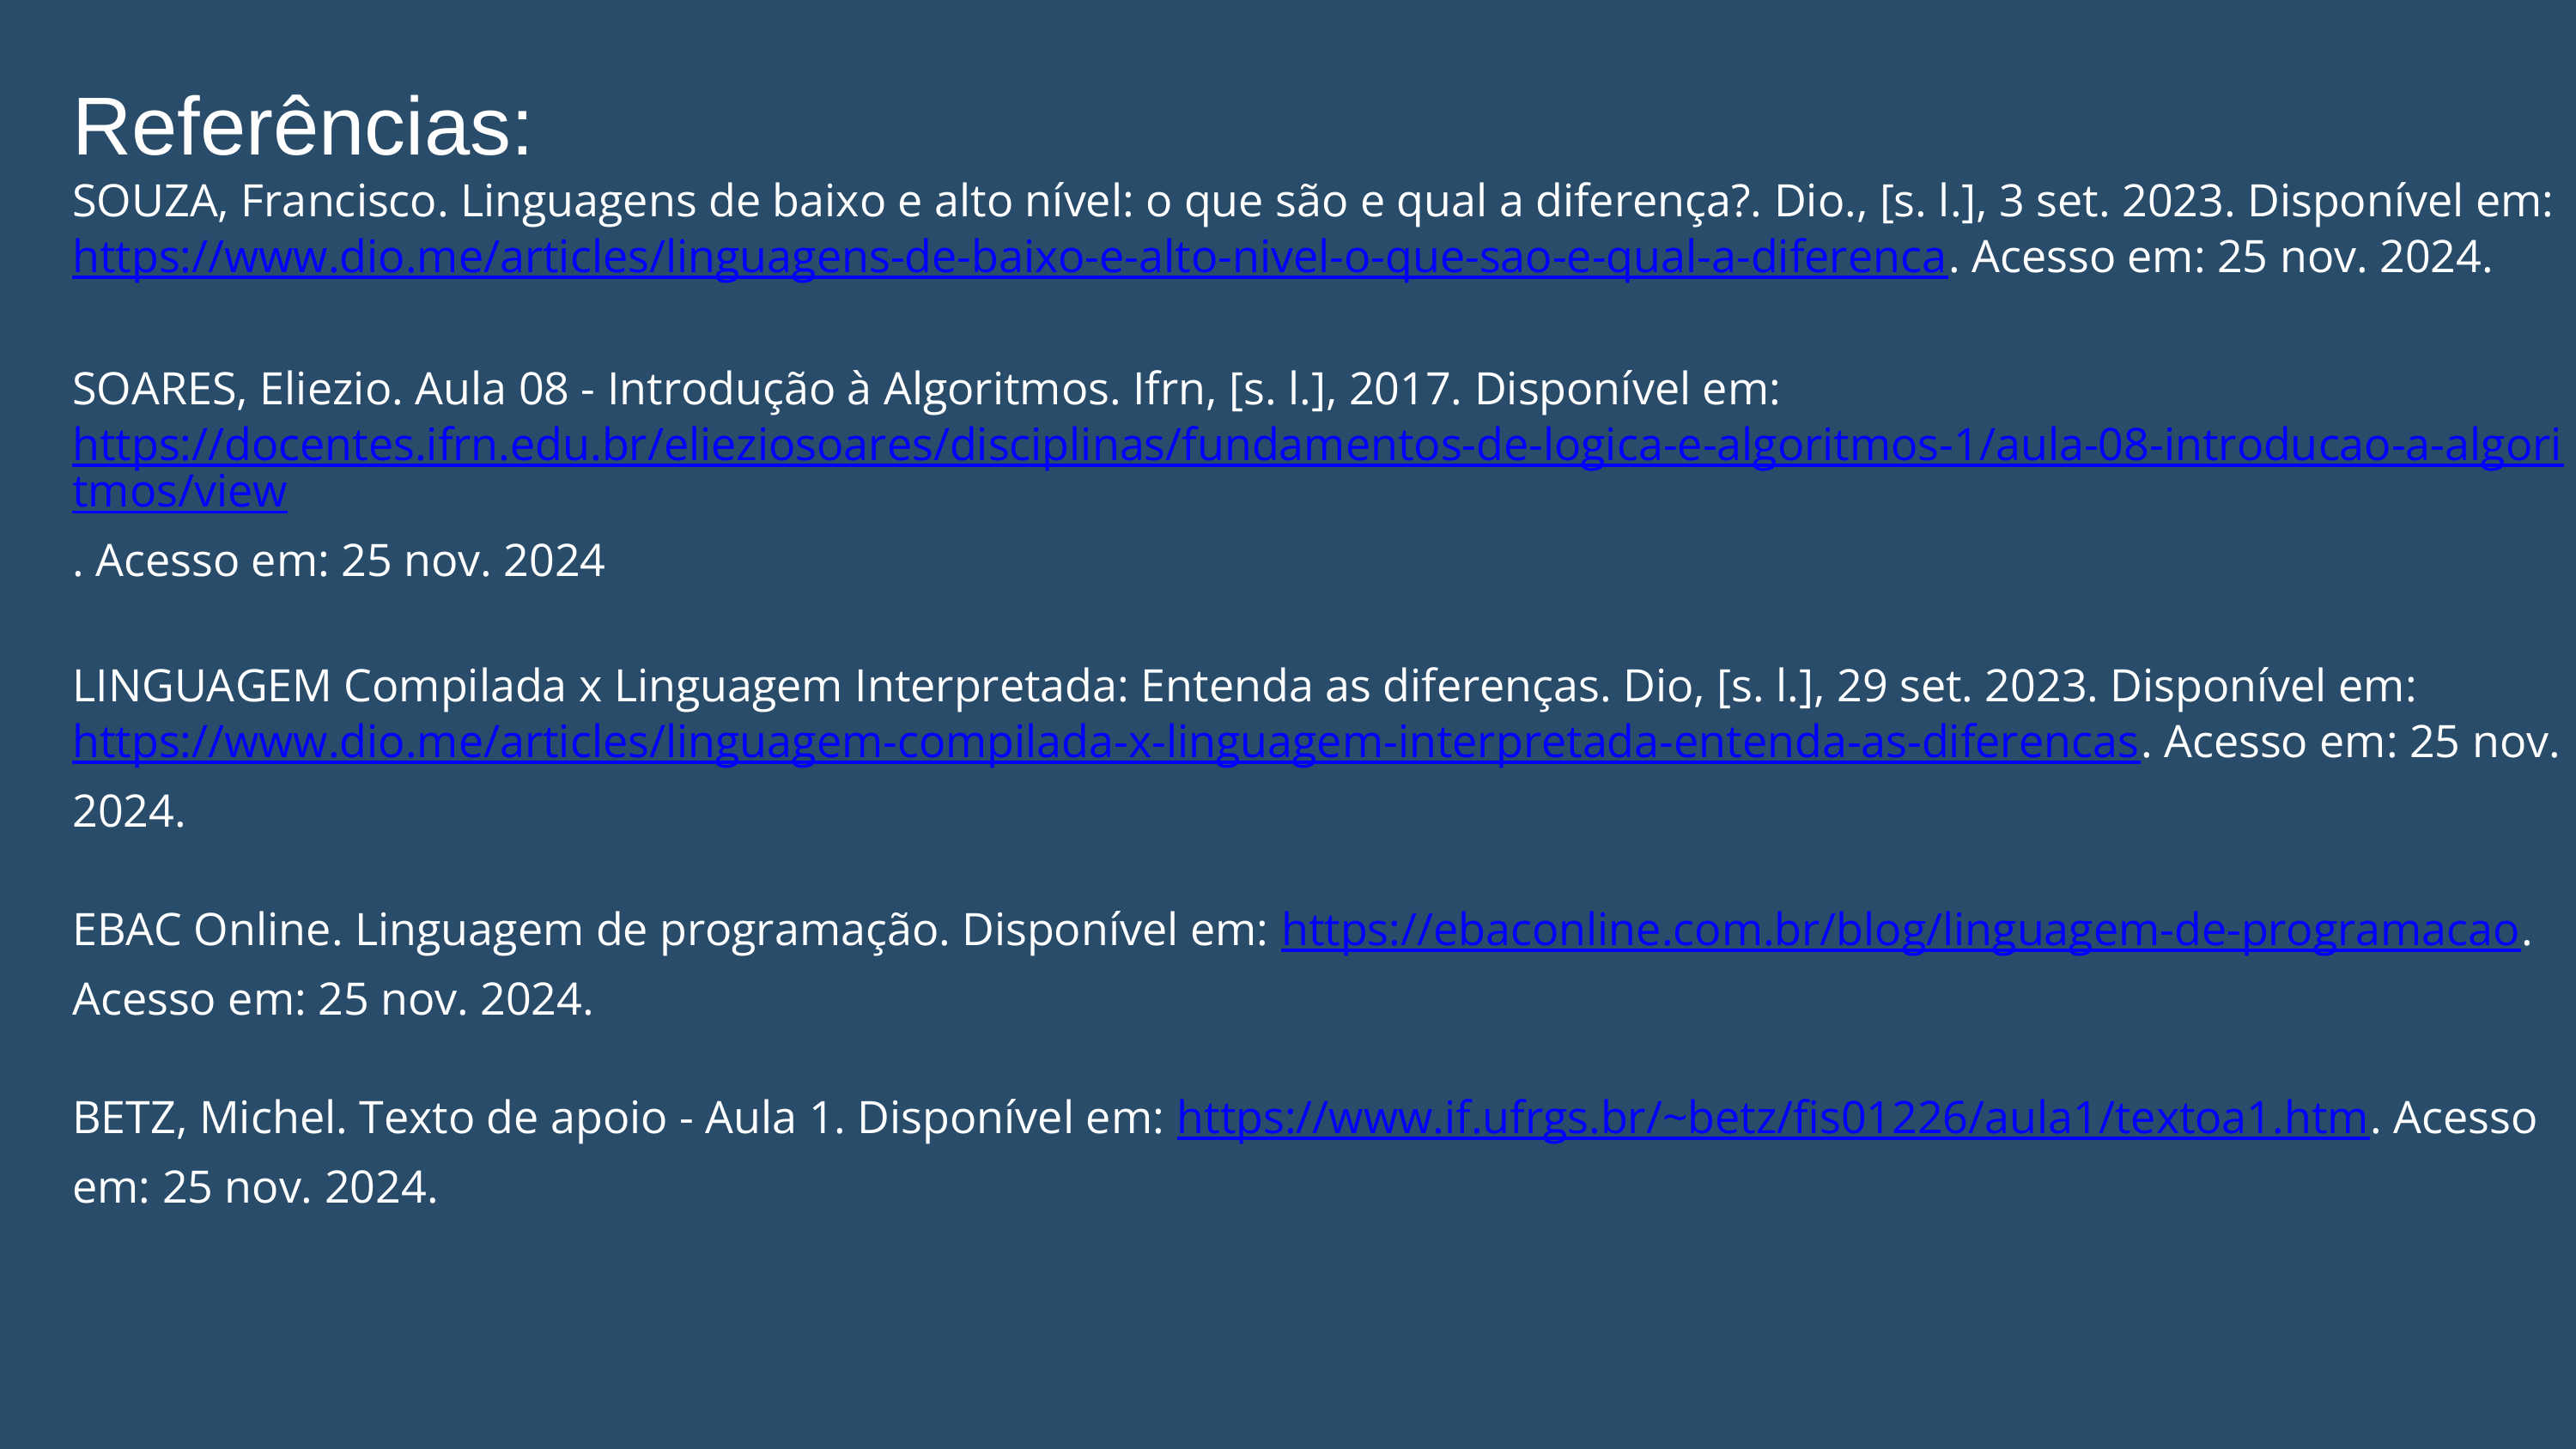

Referências:
SOUZA, Francisco. Linguagens de baixo e alto nível: o que são e qual a diferença?. Dio., [s. l.], 3 set. 2023. Disponível em: https://www.dio.me/articles/linguagens-de-baixo-e-alto-nivel-o-que-sao-e-qual-a-diferenca. Acesso em: 25 nov. 2024.

SOARES, Eliezio. Aula 08 - Introdução à Algoritmos. Ifrn, [s. l.], 2017. Disponível em: https://docentes.ifrn.edu.br/elieziosoares/disciplinas/fundamentos-de-logica-e-algoritmos-1/aula-08-introducao-a-algoritmos/view. Acesso em: 25 nov. 2024

LINGUAGEM Compilada x Linguagem Interpretada: Entenda as diferenças. Dio, [s. l.], 29 set. 2023. Disponível em: https://www.dio.me/articles/linguagem-compilada-x-linguagem-interpretada-entenda-as-diferencas. Acesso em: 25 nov. 2024.

EBAC Online. Linguagem de programação. Disponível em: https://ebaconline.com.br/blog/linguagem-de-programacao. Acesso em: 25 nov. 2024.

BETZ, Michel. Texto de apoio - Aula 1. Disponível em: https://www.if.ufrgs.br/~betz/fis01226/aula1/textoa1.htm. Acesso em: 25 nov. 2024.